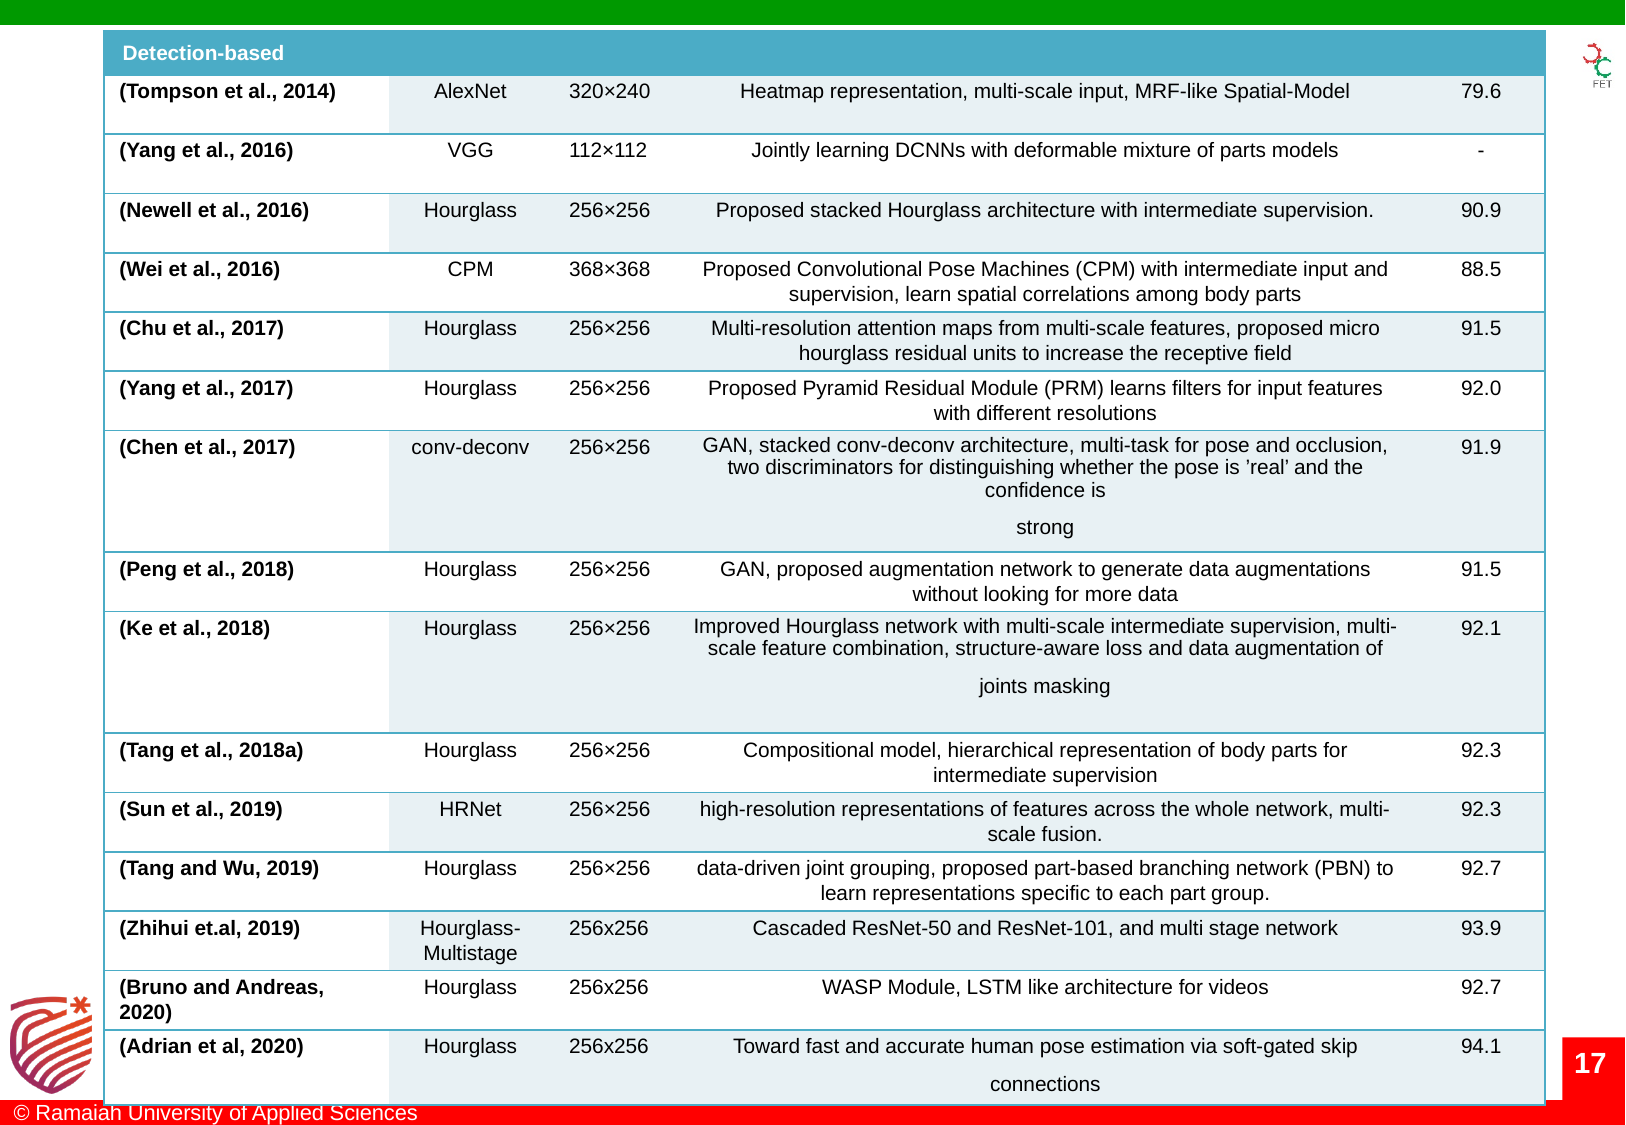

| Detection-based |  |  |  |  |
| --- | --- | --- | --- | --- |
| (Tompson et al., 2014) | AlexNet | 320×240 | Heatmap representation, multi-scale input, MRF-like Spatial-Model | 79.6 |
| (Yang et al., 2016) | VGG | 112×112 | Jointly learning DCNNs with deformable mixture of parts models | - |
| (Newell et al., 2016) | Hourglass | 256×256 | Proposed stacked Hourglass architecture with intermediate supervision. | 90.9 |
| (Wei et al., 2016) | CPM | 368×368 | Proposed Convolutional Pose Machines (CPM) with intermediate input and supervision, learn spatial correlations among body parts | 88.5 |
| (Chu et al., 2017) | Hourglass | 256×256 | Multi-resolution attention maps from multi-scale features, proposed micro hourglass residual units to increase the receptive field | 91.5 |
| (Yang et al., 2017) | Hourglass | 256×256 | Proposed Pyramid Residual Module (PRM) learns filters for input features with different resolutions | 92.0 |
| (Chen et al., 2017) | conv-deconv | 256×256 | GAN, stacked conv-deconv architecture, multi-task for pose and occlusion, two discriminators for distinguishing whether the pose is ’real’ and the confidence is strong | 91.9 |
| (Peng et al., 2018) | Hourglass | 256×256 | GAN, proposed augmentation network to generate data augmentations without looking for more data | 91.5 |
| (Ke et al., 2018) | Hourglass | 256×256 | Improved Hourglass network with multi-scale intermediate supervision, multi-scale feature combination, structure-aware loss and data augmentation of joints masking | 92.1 |
| (Tang et al., 2018a) | Hourglass | 256×256 | Compositional model, hierarchical representation of body parts for intermediate supervision | 92.3 |
| (Sun et al., 2019) | HRNet | 256×256 | high-resolution representations of features across the whole network, multi-scale fusion. | 92.3 |
| (Tang and Wu, 2019) | Hourglass | 256×256 | data-driven joint grouping, proposed part-based branching network (PBN) to learn representations specific to each part group. | 92.7 |
| (Zhihui et.al, 2019) | Hourglass-Multistage | 256x256 | Cascaded ResNet-50 and ResNet-101, and multi stage network | 93.9 |
| (Bruno and Andreas, 2020) | Hourglass | 256x256 | WASP Module, LSTM like architecture for videos | 92.7 |
| (Adrian et al, 2020) | Hourglass | 256x256 | Toward fast and accurate human pose estimation via soft-gated skip connections | 94.1 |